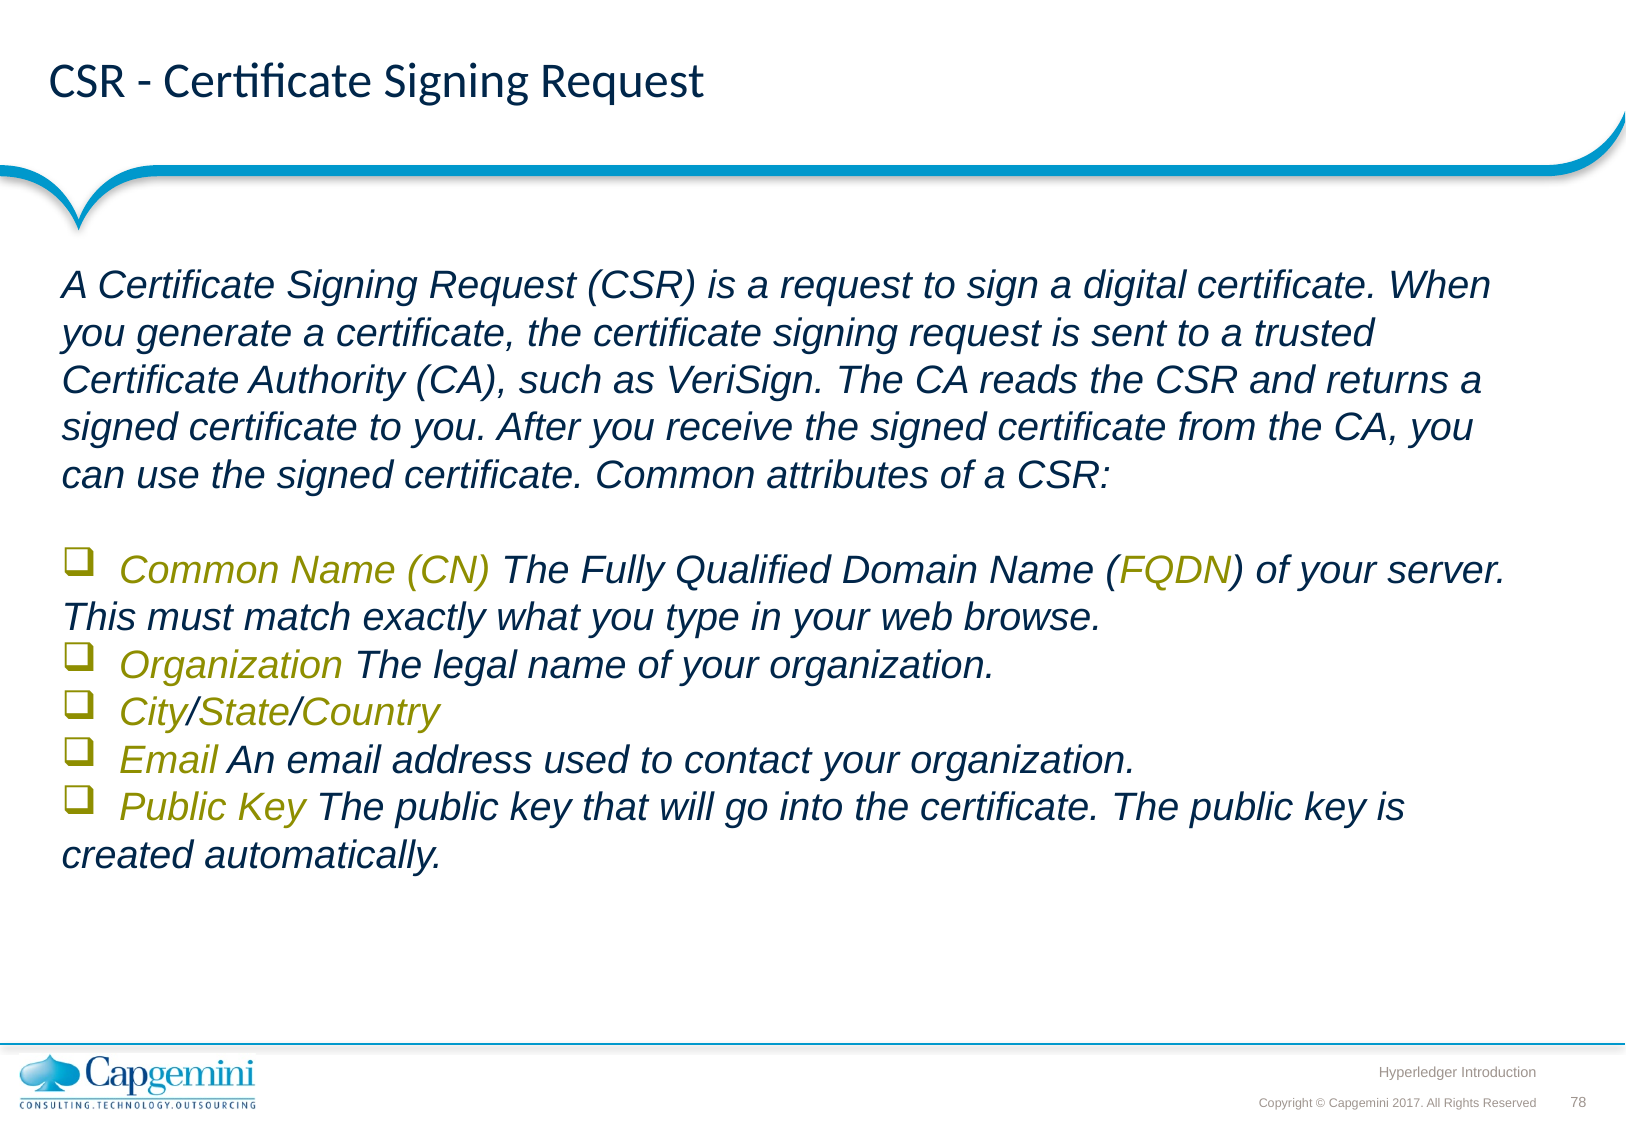

# CSR - Certificate Signing Request
A Certificate Signing Request (CSR) is a request to sign a digital certificate. When you generate a certificate, the certificate signing request is sent to a trusted Certificate Authority (CA), such as VeriSign. The CA reads the CSR and returns a signed certificate to you. After you receive the signed certificate from the CA, you can use the signed certificate. Common attributes of a CSR:

  Common Name (CN) The Fully Qualified Domain Name (FQDN) of your server. This must match exactly what you type in your web browse.
  Organization The legal name of your organization.
  City/State/Country
  Email An email address used to contact your organization.
  Public Key The public key that will go into the certificate. The public key is created automatically.